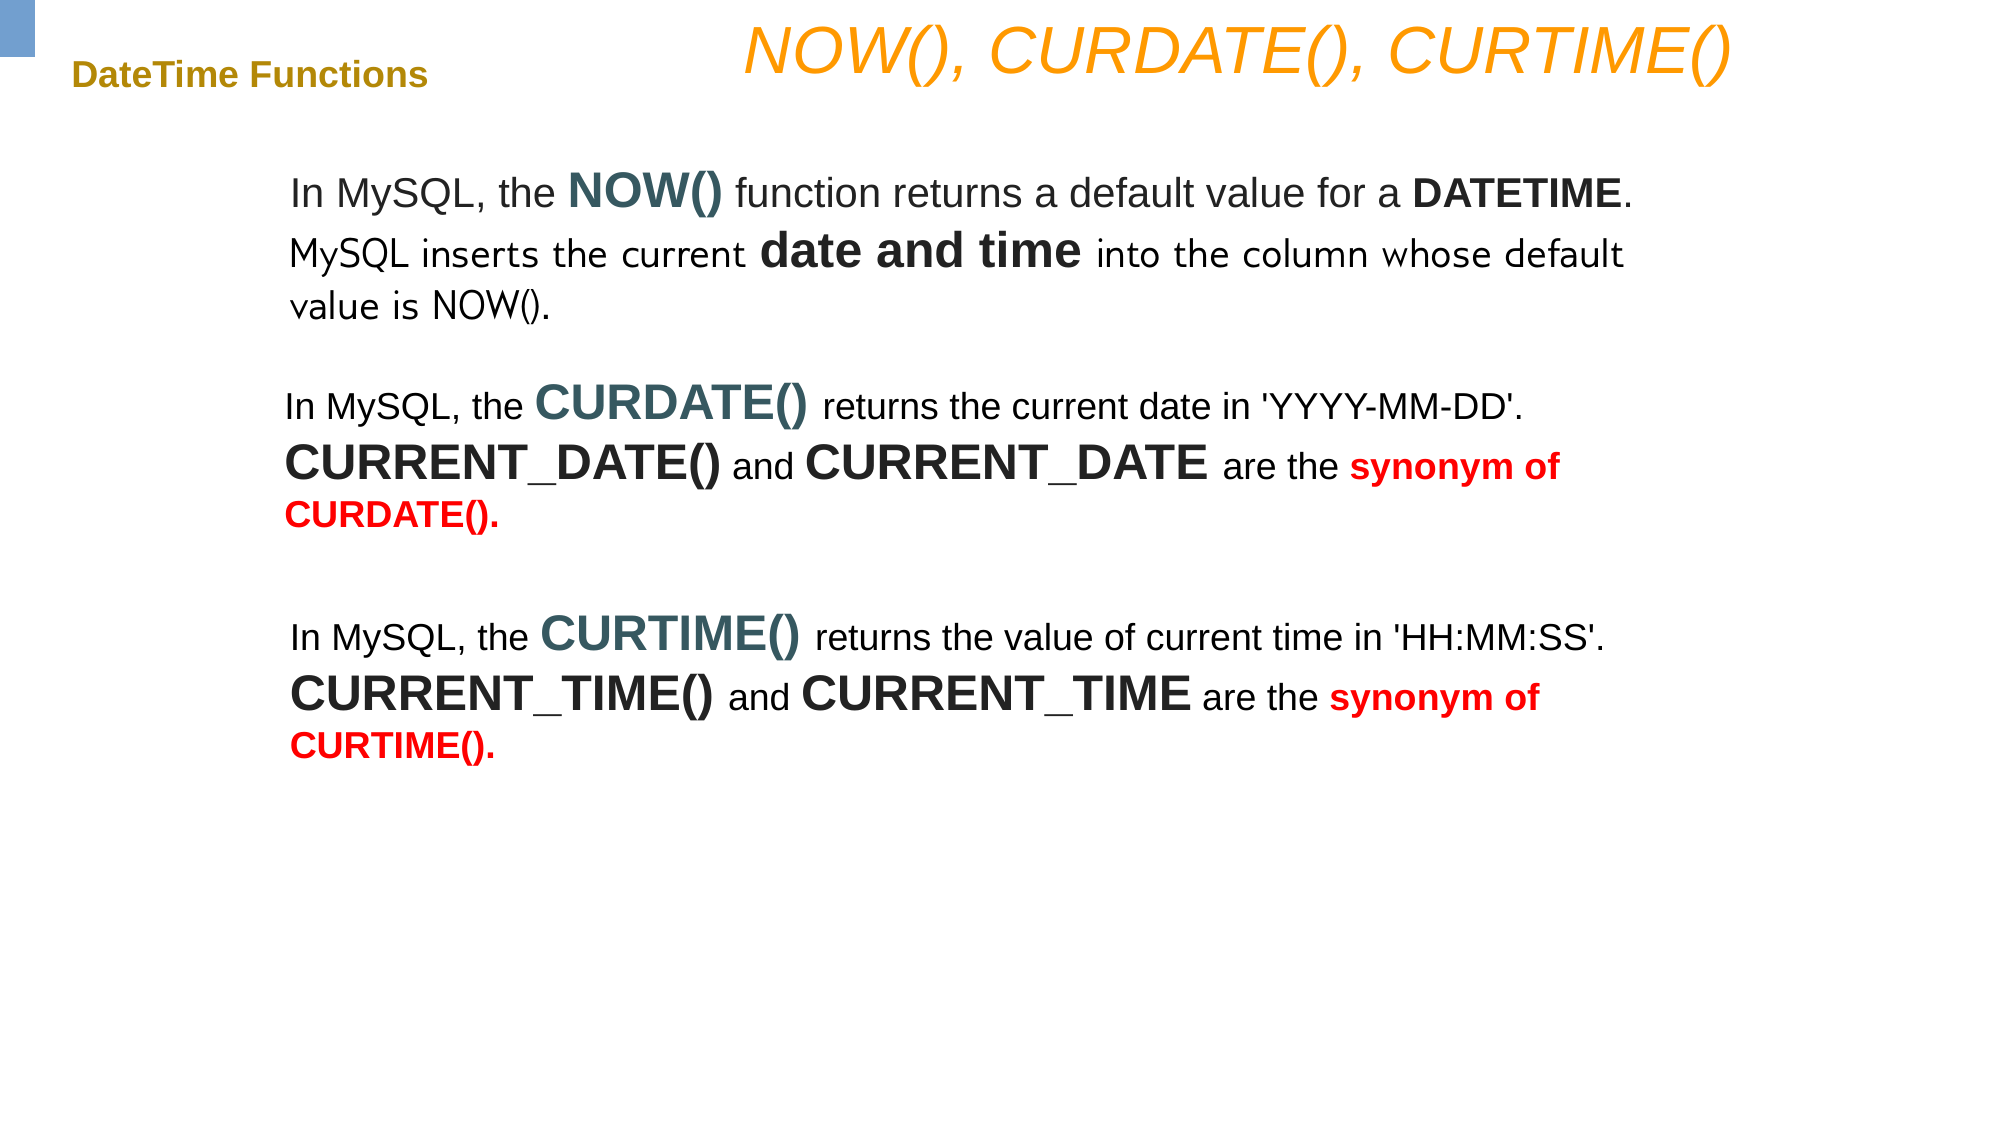

NOW(), CURDATE(), CURTIME()
DateTime Functions
In MySQL, the NOW() function returns a default value for a DATETIME.
MySQL inserts the current date and time into the column whose default value is NOW().
In MySQL, the CURDATE() returns the current date in 'YYYY-MM-DD'. CURRENT_DATE() and CURRENT_DATE are the synonym of CURDATE().
In MySQL, the CURTIME() returns the value of current time in 'HH:MM:SS'. CURRENT_TIME() and CURRENT_TIME are the synonym of CURTIME().